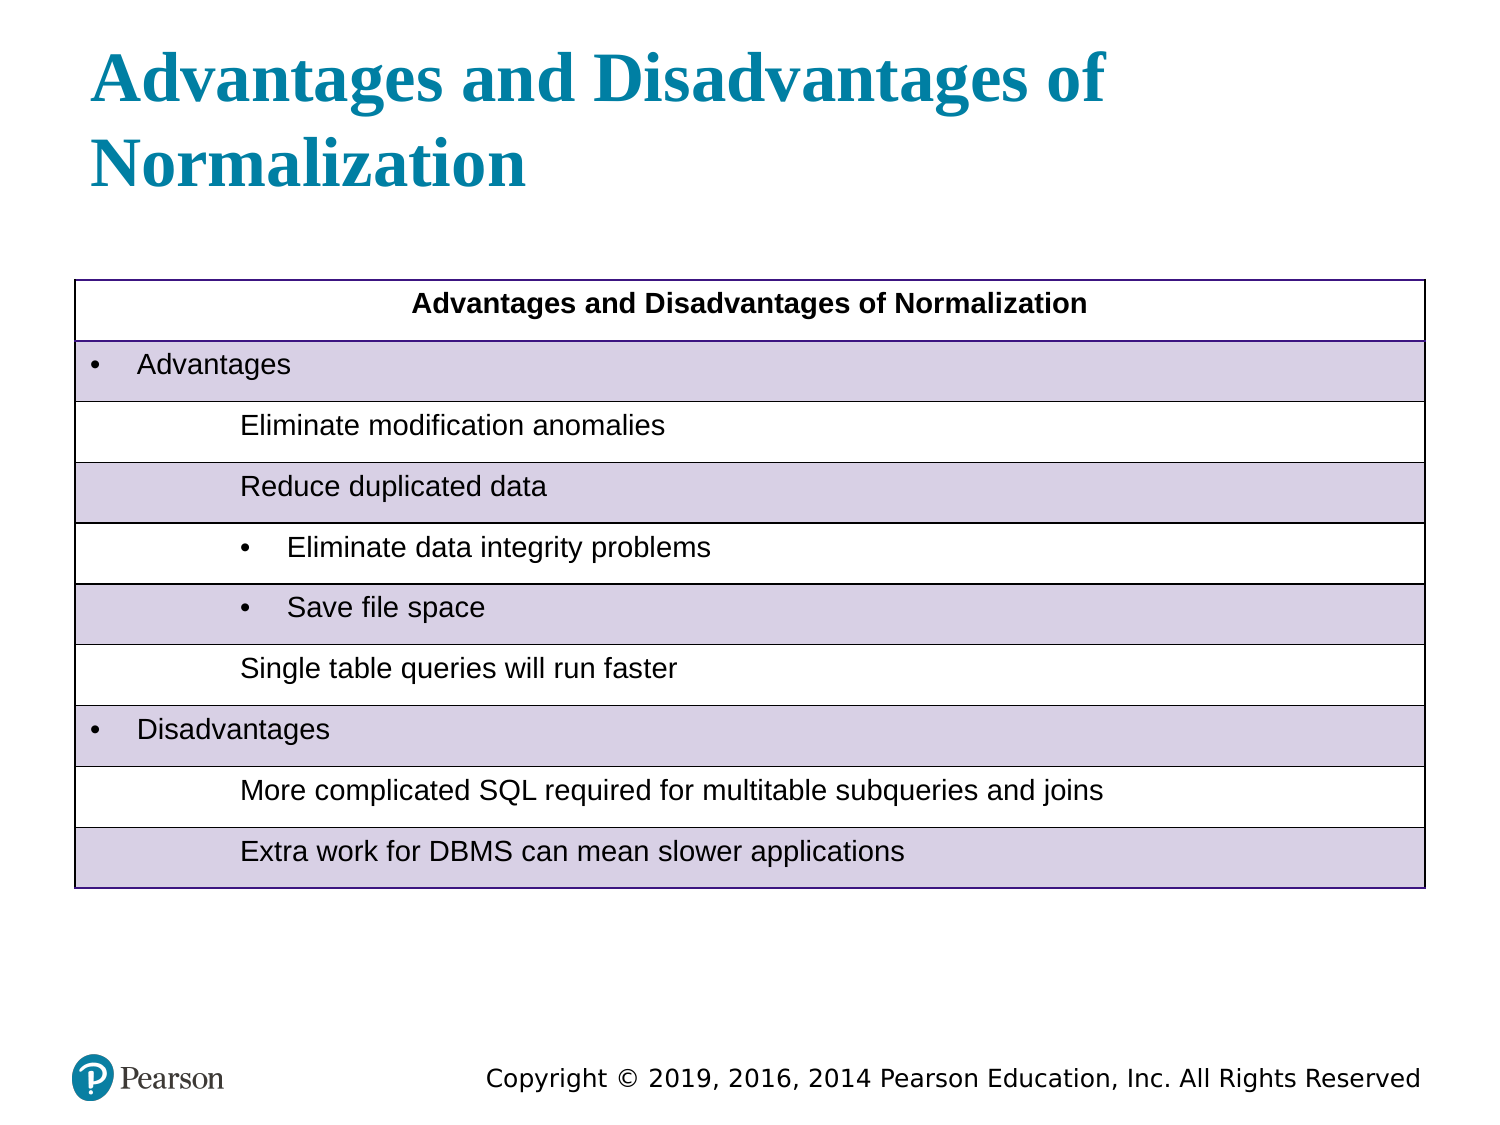

# Advantages and Disadvantages of Normalization
| Advantages and Disadvantages of Normalization |
| --- |
| Advantages |
| Eliminate modification anomalies |
| Reduce duplicated data |
| Eliminate data integrity problems |
| Save file space |
| Single table queries will run faster |
| Disadvantages |
| More complicated SQL required for multitable subqueries and joins |
| Extra work for DBMS can mean slower applications |